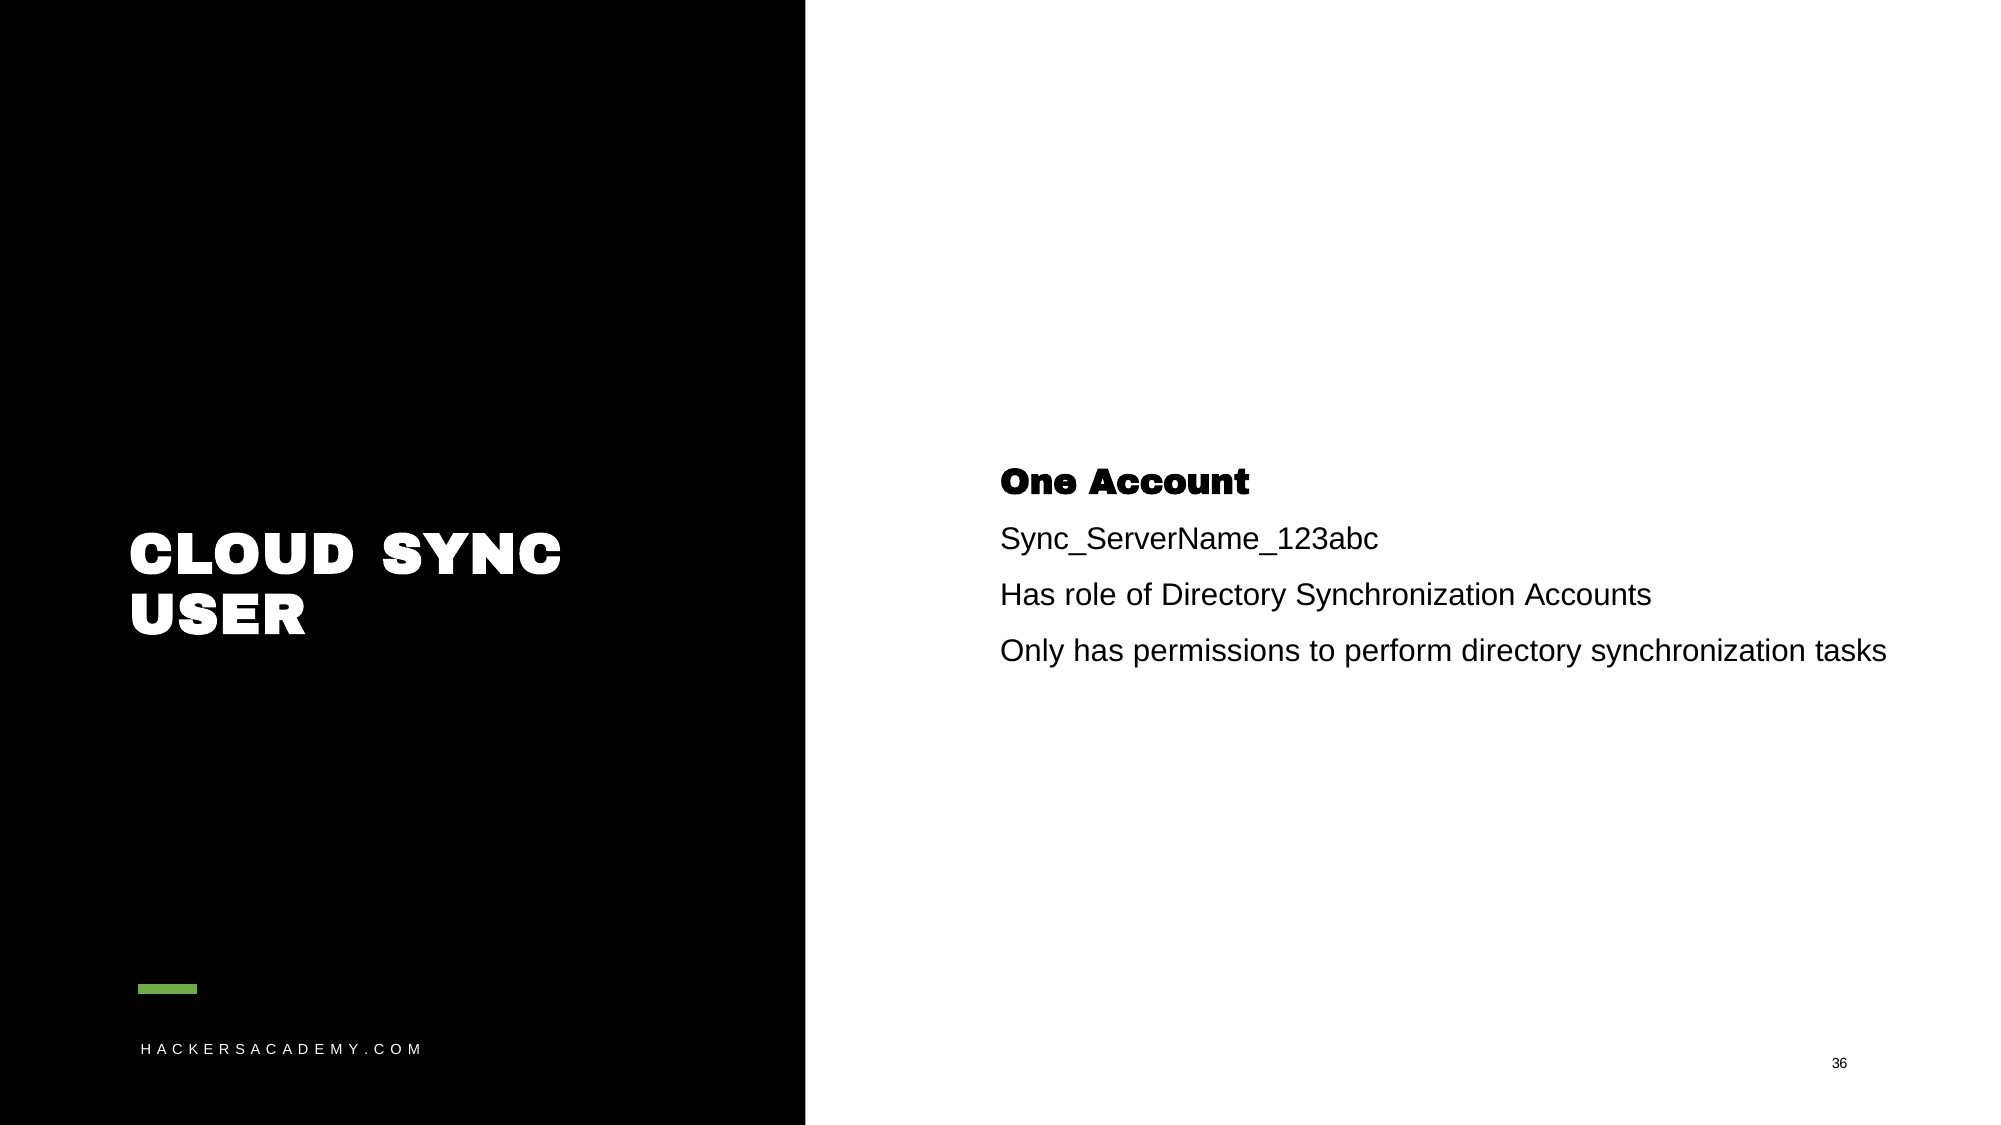

# One Account
Sync_ServerName_123abc
Has role of Directory Synchronization Accounts
Only has permissions to perform directory synchronization tasks
CLOUD SYNC USER
H A C K E R S A C A D E M Y . C O M
36